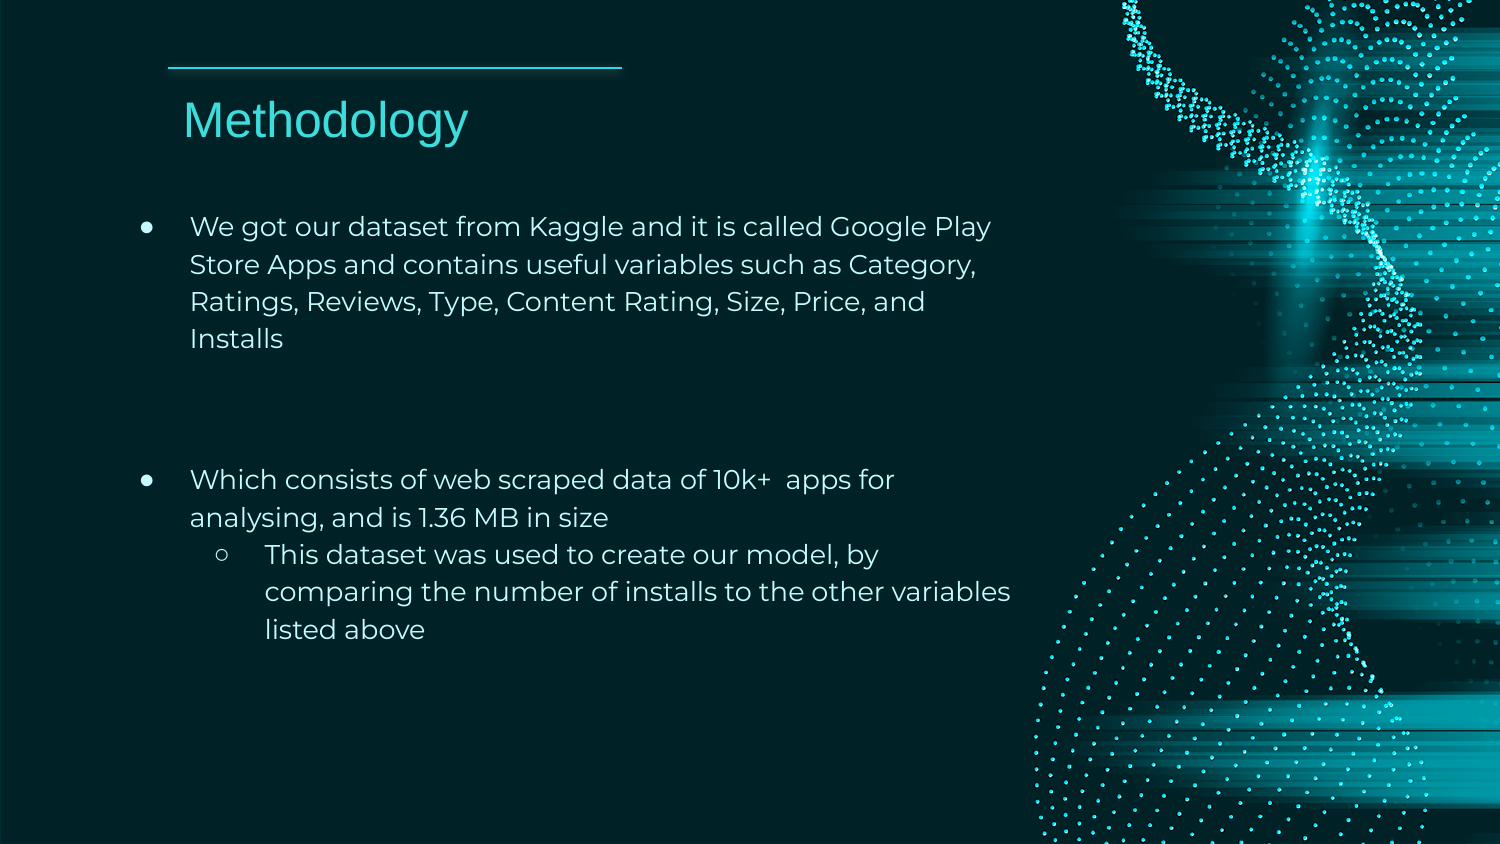

# Methodology
We got our dataset from Kaggle and it is called Google Play Store Apps and contains useful variables such as Category, Ratings, Reviews, Type, Content Rating, Size, Price, and Installs

Which consists of web scraped data of 10k+  apps for analysing, and is 1.36 MB in size
This dataset was used to create our model, by comparing the number of installs to the other variables listed above